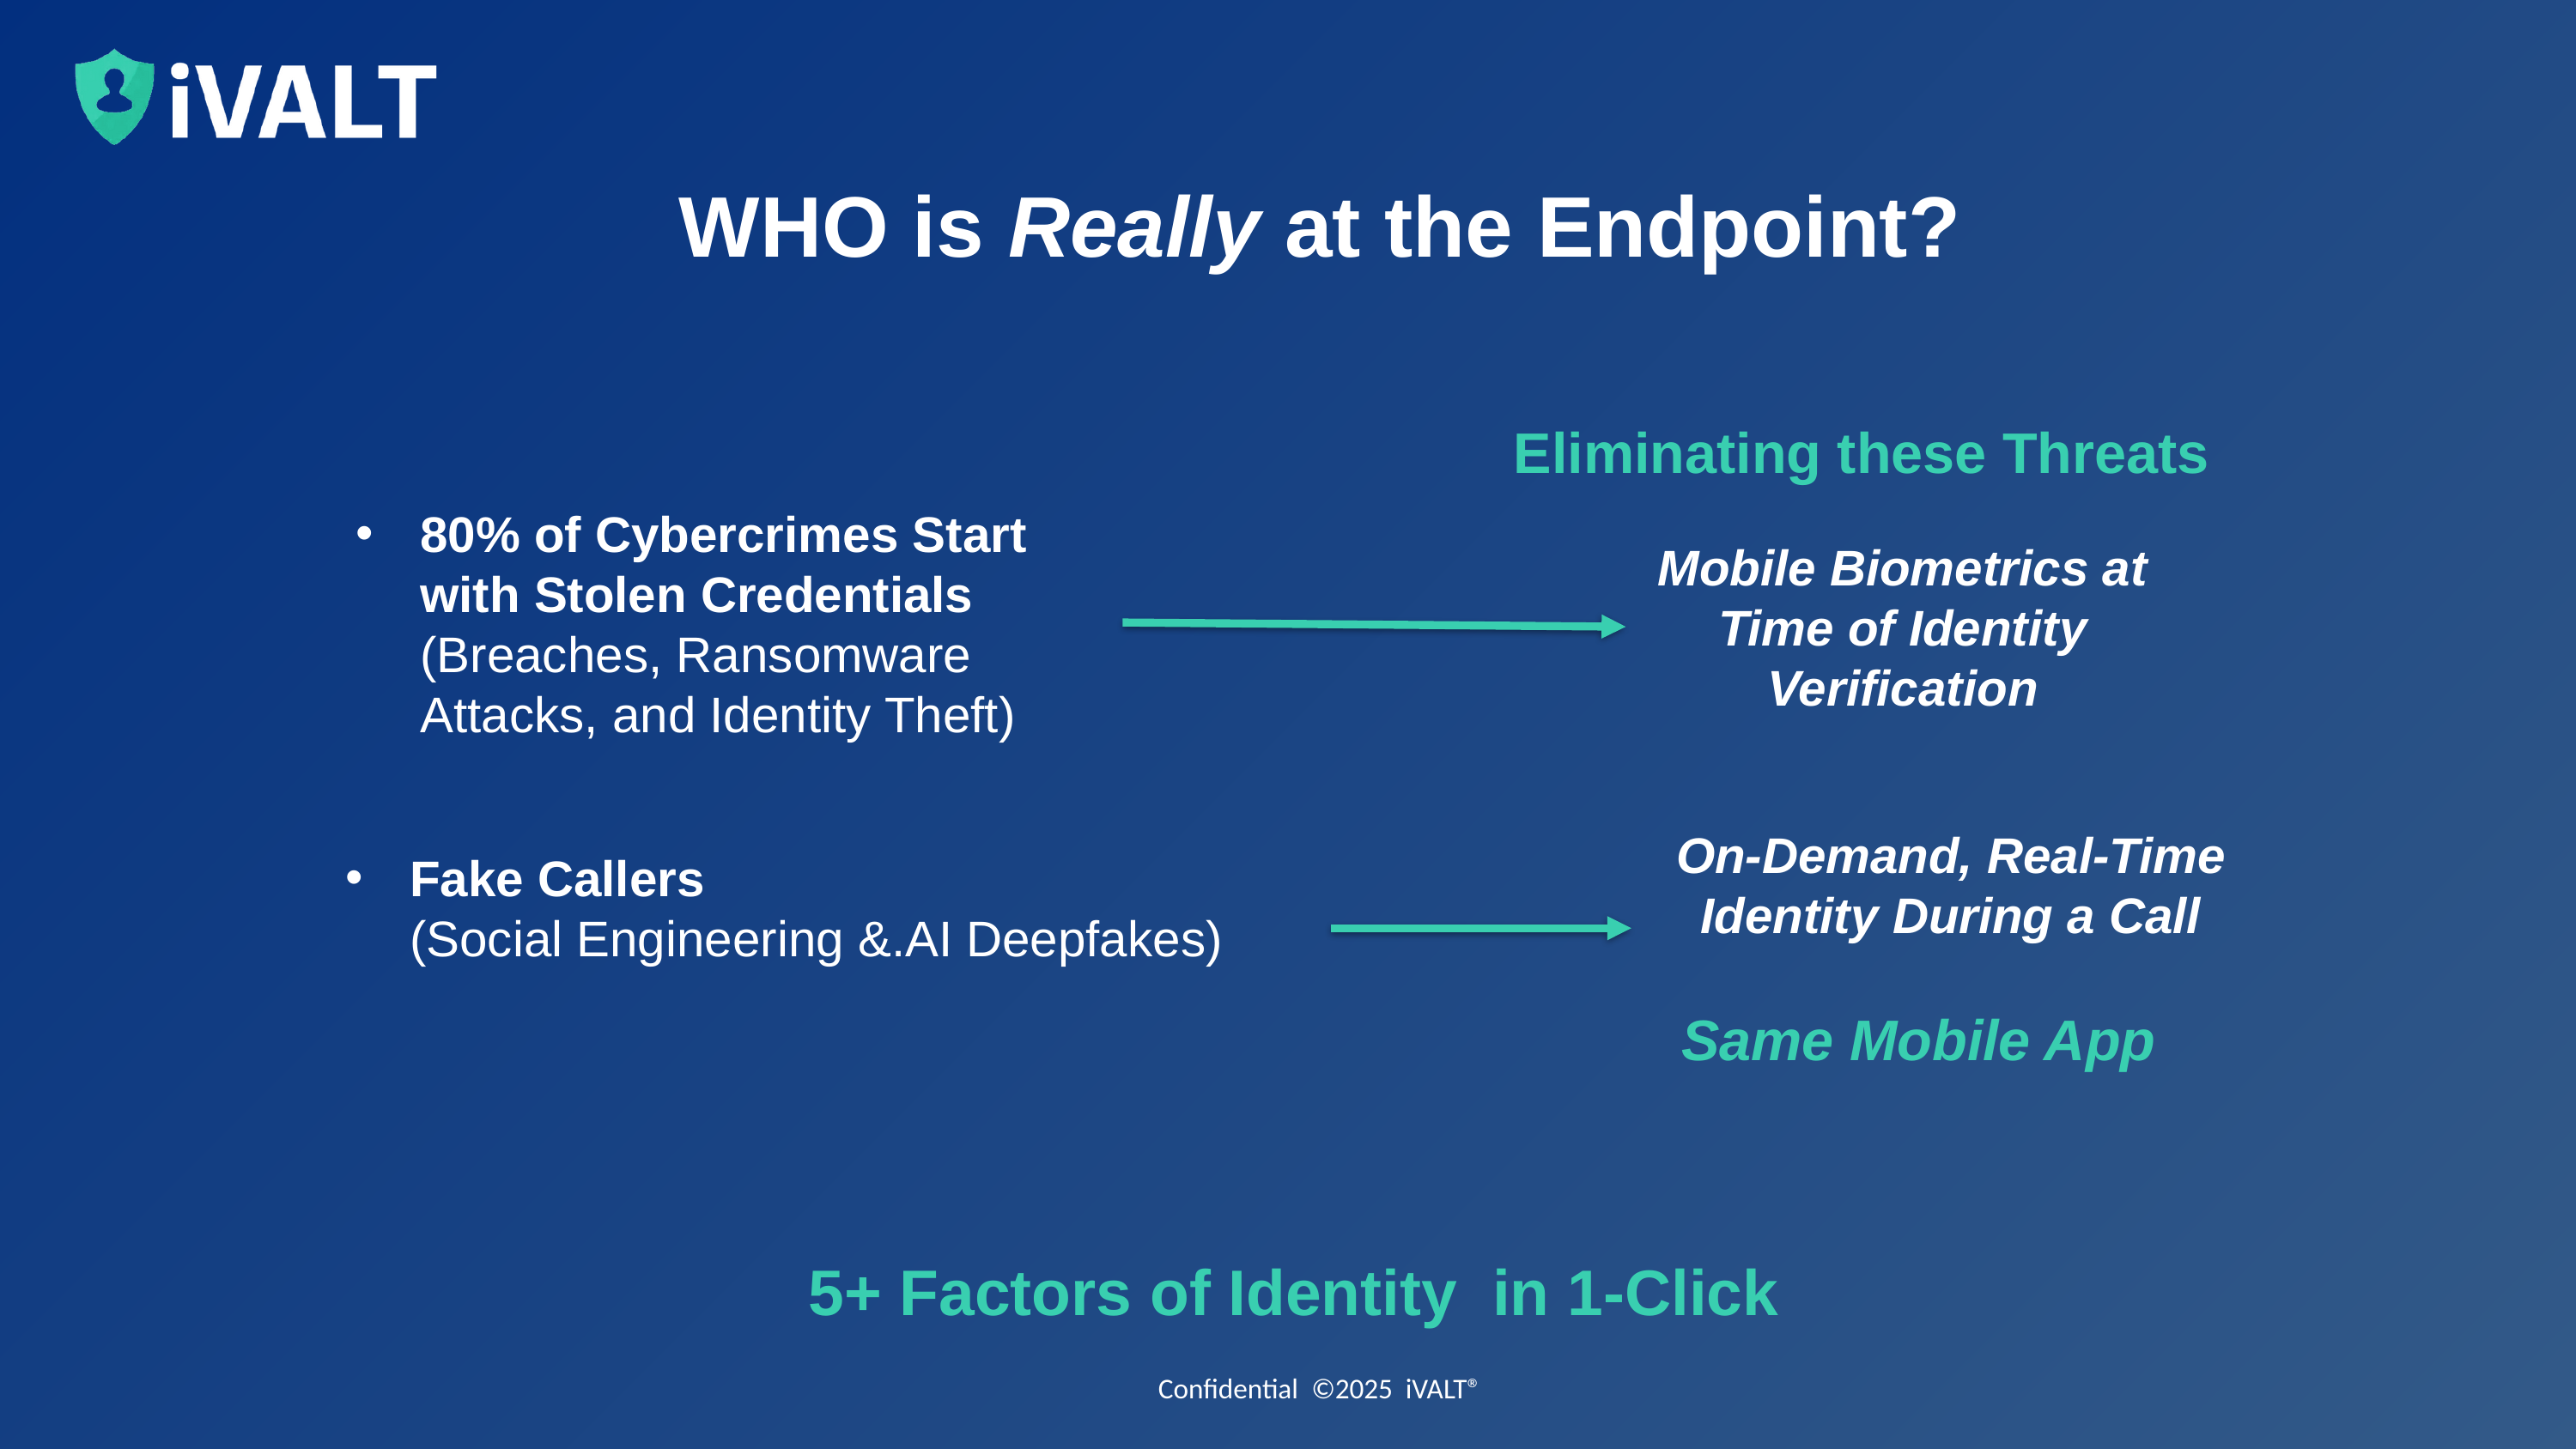

WHO is Really at the Endpoint?
Eliminating these Threats
80% of Cybercrimes Start with Stolen Credentials (Breaches, Ransomware Attacks, and Identity Theft)
Mobile Biometrics at Time of Identity Verification
On-Demand, Real-Time Identity During a Call
Fake Callers
(Social Engineering &.AI Deepfakes)
Same Mobile App
5+ Factors of Identity  in 1-Click
Confidential  ©2025  iVALT®